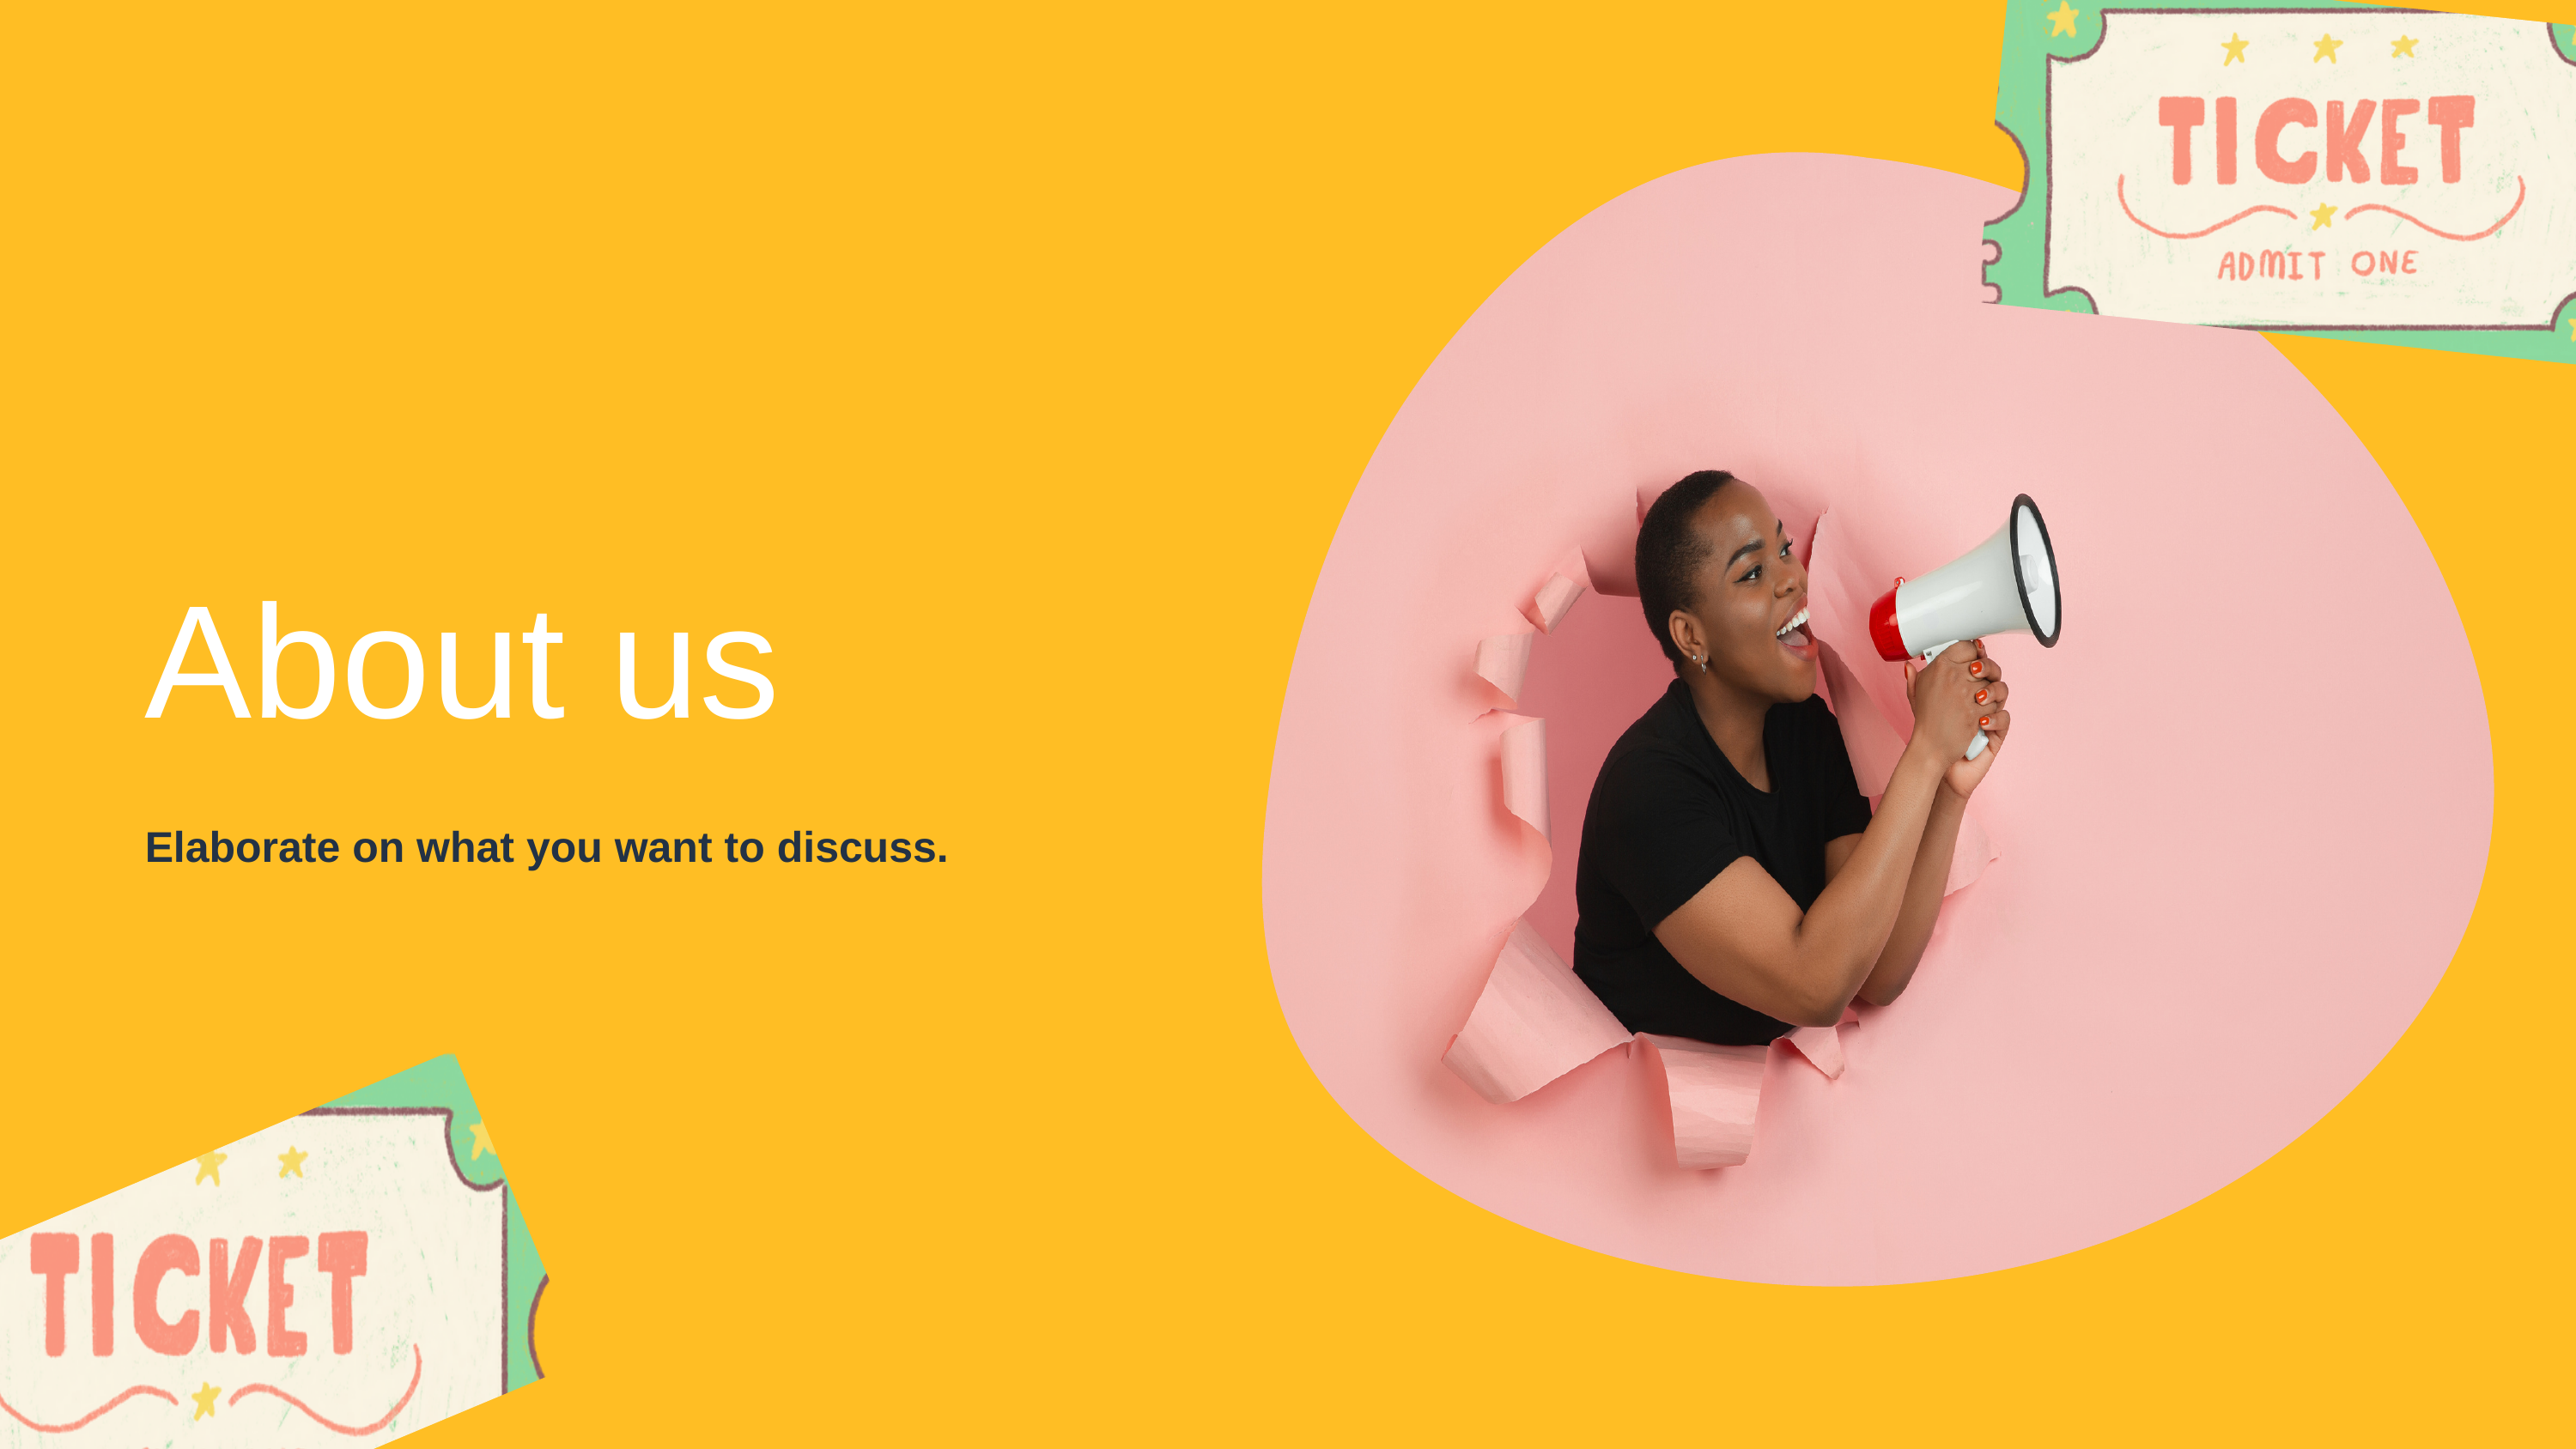

About us
Elaborate on what you want to discuss.